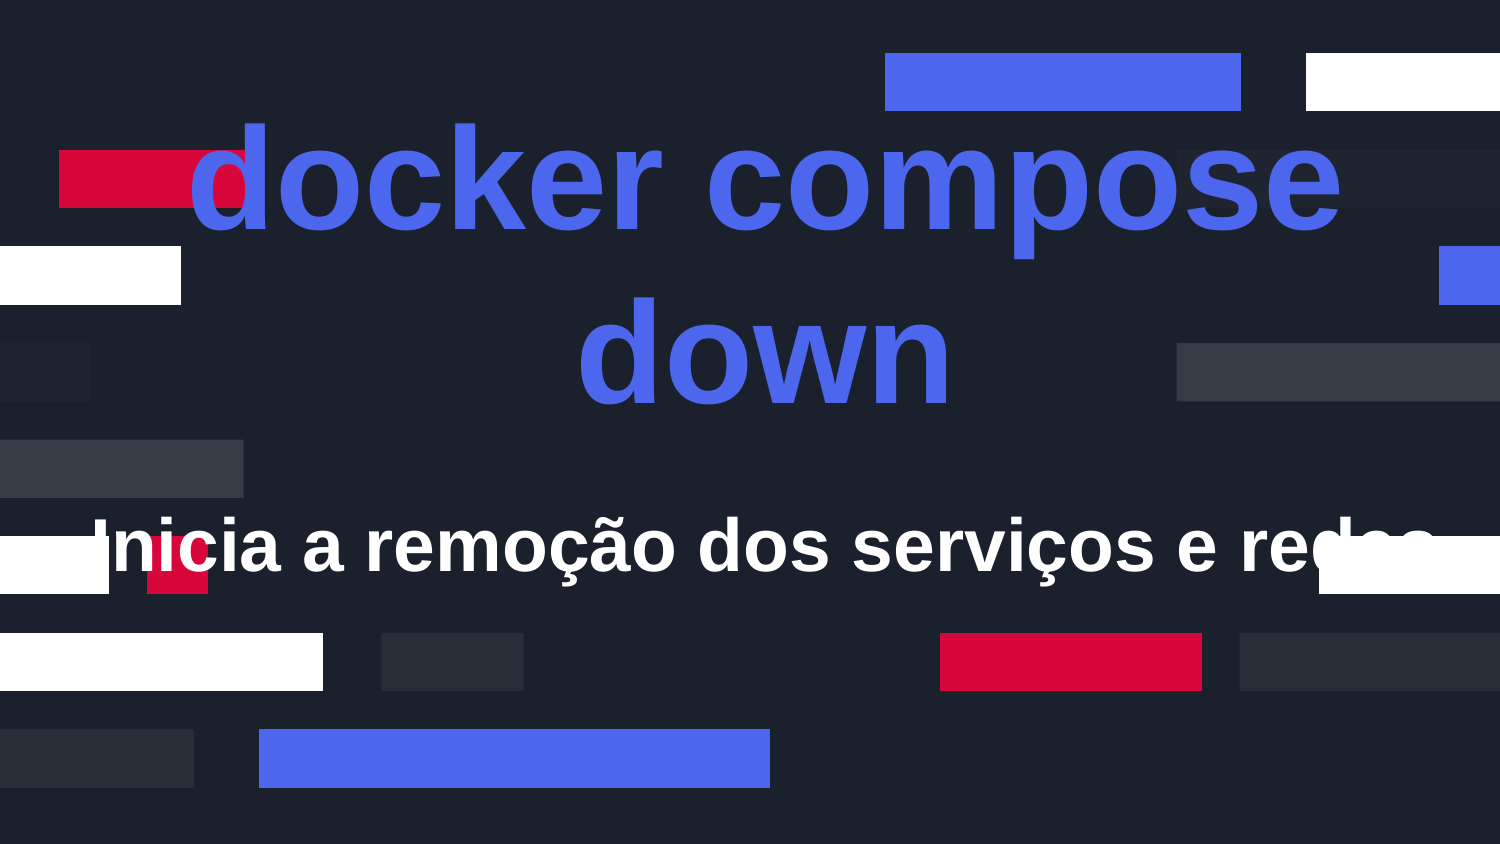

docker compose down
# Inicia a remoção dos serviços e redes